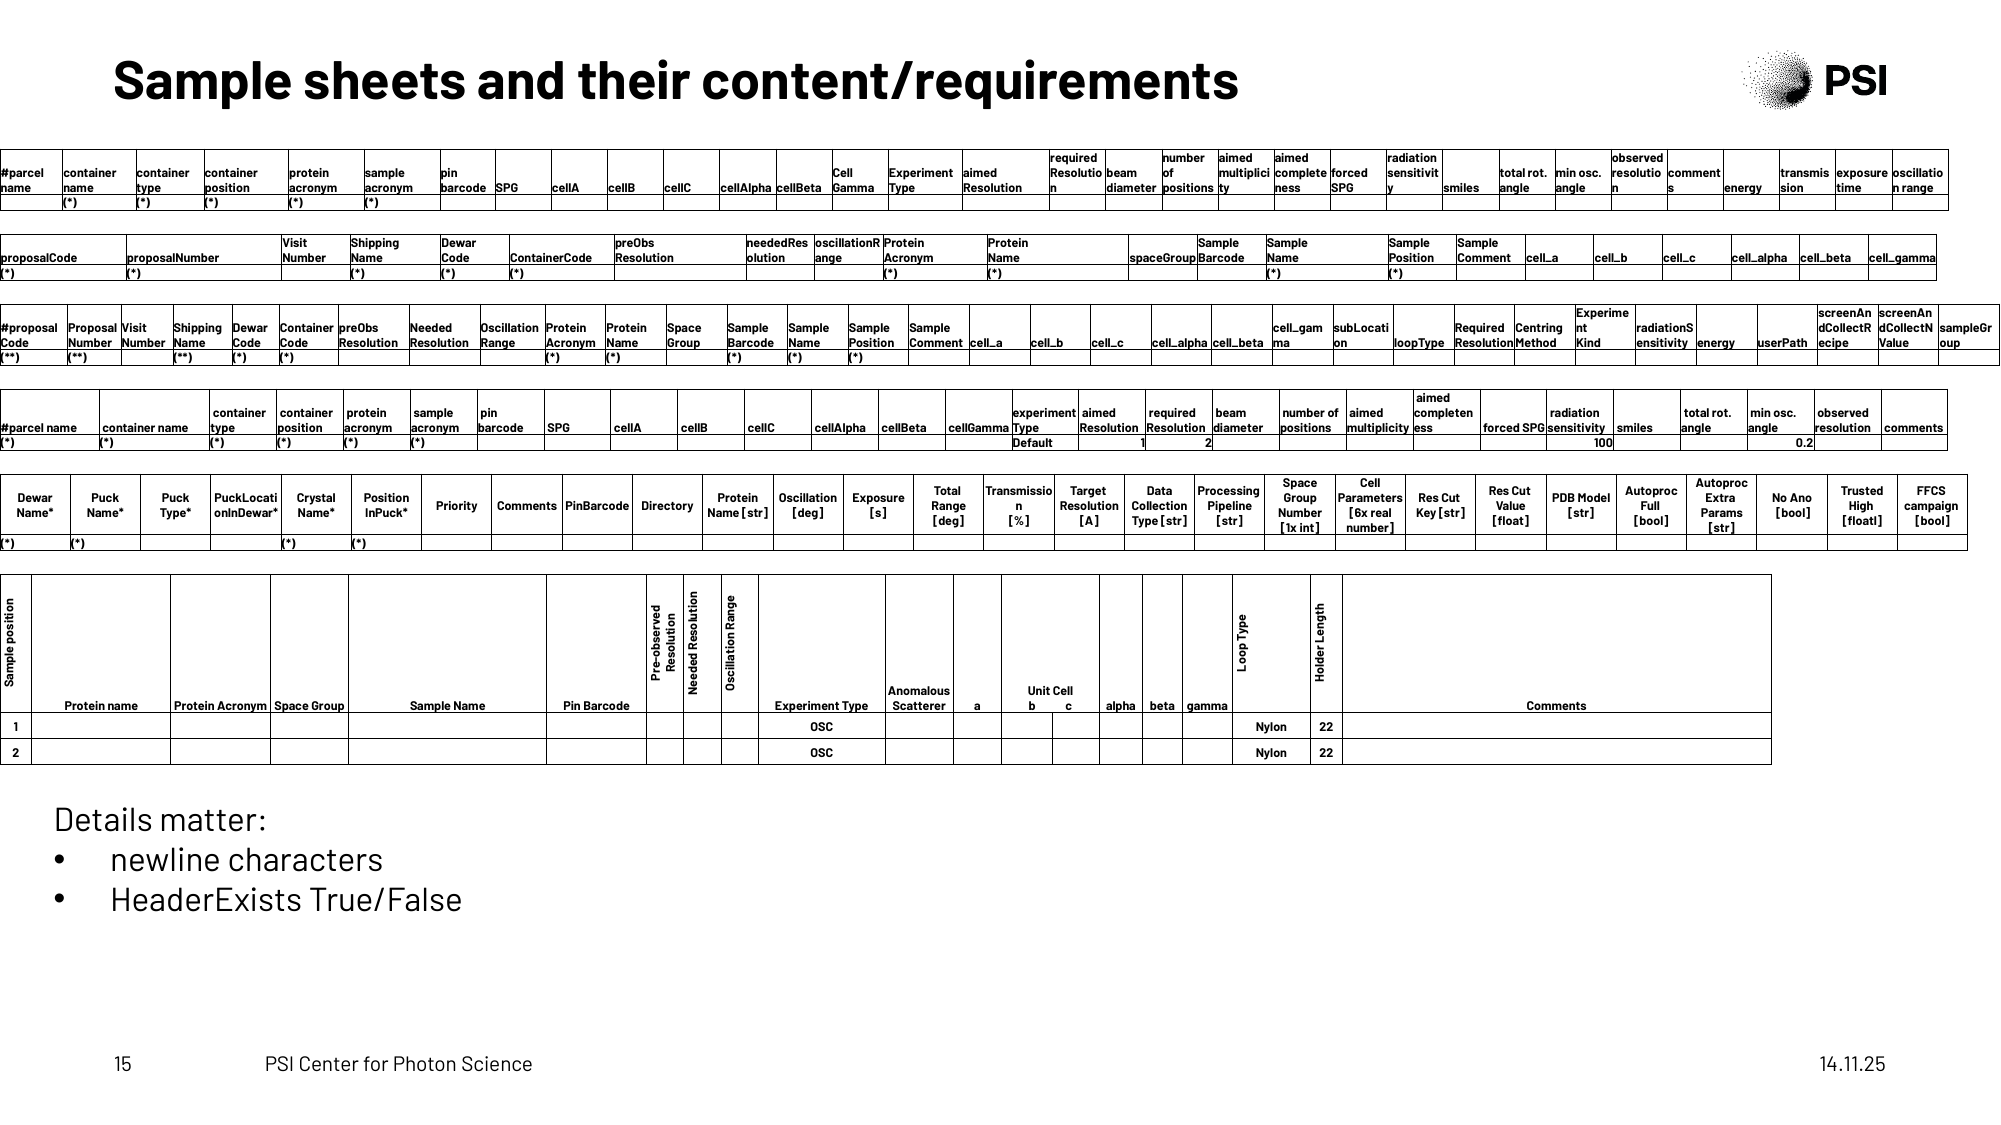

| Rules |
| --- |
|  |
| Parcel name can not be empty and has to be unique for this shipment |
| Container name can not be empty and has to be unique for this shipment |
| Container type is a controlled list of values (case sensitive): Unipuck or Spinepuck |
| Sample position has to be an integer and depends on container type. If container type is Unipuck then accepted values are between 1 and 16. In case of Spinepuck values should be in the range of 1 and 10. |
| Protein has to be in the list of proteins of your proposal (case sensitive) |
| Sample name and the protein attached has to be unique for the whole proposal. That means that it will not be possible to have the same sample described twice in the same proposal (even from various shipments). |
|  |
| (\*) Obligatory in all fields |
# Sample sheets and their content/requirements
| #parcel name | container name | container type | container position | protein acronym | sample acronym | pin barcode | SPG | cellA | cellB | cellC | cellAlpha | cellBeta | Cell Gamma | Experiment Type | aimed Resolution | required Resolution | beam diameter | number of positions | aimed multiplicity | aimed completeness | forced SPG | radiation sensitivity | smiles | total rot. angle | min osc. angle | observed resolution | comments | energy | transmission | exposure time | oscillation range |
| --- | --- | --- | --- | --- | --- | --- | --- | --- | --- | --- | --- | --- | --- | --- | --- | --- | --- | --- | --- | --- | --- | --- | --- | --- | --- | --- | --- | --- | --- | --- | --- |
|  | (\*) | (\*) | (\*) | (\*) | (\*) |  |  |  |  |  |  |  |  |  |  |  |  |  |  |  |  |  |  |  |  |  |  |  |  |  |  |
| proposalCode | proposalNumber | Visit Number | Shipping Name | Dewar Code | ContainerCode | preObs Resolution | neededResolution | oscillationRange | Protein Acronym | Protein Name | spaceGroup | Sample Barcode | Sample Name | Sample Position | Sample Comment | cell\_a | cell\_b | cell\_c | cell\_alpha | cell\_beta | cell\_gamma |
| --- | --- | --- | --- | --- | --- | --- | --- | --- | --- | --- | --- | --- | --- | --- | --- | --- | --- | --- | --- | --- | --- |
| (\*) | (\*) |  | (\*) | (\*) | (\*) |  |  |  | (\*) | (\*) |  |  | (\*) | (\*) |  |  |  |  |  |  |  |
| #proposal Code | Proposal Number | Visit Number | Shipping Name | Dewar Code | Container Code | preObs Resolution | Needed Resolution | Oscillation Range | Protein Acronym | Protein Name | Space Group | Sample Barcode | Sample Name | Sample Position | Sample Comment | cell\_a | cell\_b | cell\_c | cell\_alpha | cell\_beta | cell\_gamma | subLocation | loopType | Required Resolution | Centring Method | Experiment Kind | radiationSensitivity | energy | userPath | screenAndCollectRecipe | screenAndCollectNValue | sampleGroup |
| --- | --- | --- | --- | --- | --- | --- | --- | --- | --- | --- | --- | --- | --- | --- | --- | --- | --- | --- | --- | --- | --- | --- | --- | --- | --- | --- | --- | --- | --- | --- | --- | --- |
| (\*\*) | (\*\*) |  | (\*\*) | (\*) | (\*) |  |  |  | (\*) | (\*) |  | (\*) | (\*) | (\*) |  |  |  |  |  |  |  |  |  |  |  |  |  |  |  |  |  |  |
| #parcel name | container name | container type | container position | protein acronym | sample acronym | pin barcode | SPG | cellA | cellB | cellC | cellAlpha | cellBeta | cellGamma | experimentType | aimed Resolution | required Resolution | beam diameter | number of positions | aimed multiplicity | aimed completeness | forced SPG | radiation sensitivity | smiles | total rot. angle | min osc. angle | observed resolution | comments |
| --- | --- | --- | --- | --- | --- | --- | --- | --- | --- | --- | --- | --- | --- | --- | --- | --- | --- | --- | --- | --- | --- | --- | --- | --- | --- | --- | --- |
| (\*) | (\*) | (\*) | (\*) | (\*) | (\*) |  |  |  |  |  |  |  |  | Default | 1 | 2 |  |  |  |  |  | 100 |  |  | 0.2 |  |  |
| Dewar Name\* | Puck Name\* | Puck Type\* | PuckLocationInDewar\* | Crystal Name\* | Position InPuck\* | Priority | Comments | PinBarcode | Directory | Protein Name [str] | Oscillation [deg] | Exposure [s] | Total Range [deg] | Transmission [%] | Target Resolution [A] | Data Collection Type [str] | Processing Pipeline [str] | Space Group Number [1x int] | Cell Parameters [6x real number] | Res Cut Key [str] | Res Cut Value [float] | PDB Model [str] | Autoproc Full [bool] | Autoproc Extra Params [str] | No Ano [bool] | Trusted High [floatl] | FFCS campaign [bool] |
| --- | --- | --- | --- | --- | --- | --- | --- | --- | --- | --- | --- | --- | --- | --- | --- | --- | --- | --- | --- | --- | --- | --- | --- | --- | --- | --- | --- |
| (\*) | (\*) |  |  | (\*) | (\*) |  |  |  |  |  |  |  |  |  |  |  |  |  |  |  |  |  |  |  |  |  |  |
| Sample position | Protein name | Protein Acronym | Space Group | Sample Name | Pin Barcode | Pre-observed Resolution | Needed Resolution | Oscillation Range | Experiment Type | Anomalous Scatterer | a | Unit Cell b c |  | alpha | beta | gamma | Loop Type | Holder Length | Comments |
| --- | --- | --- | --- | --- | --- | --- | --- | --- | --- | --- | --- | --- | --- | --- | --- | --- | --- | --- | --- |
| 1 |  |  |  |  |  |  |  |  | OSC |  |  |  |  |  |  |  | Nylon | 22 |  |
| 2 |  |  |  |  |  |  |  |  | OSC |  |  |  |  |  |  |  | Nylon | 22 |  |
Details matter:
newline characters
HeaderExists True/False
15
PSI Center for Photon Science
14.11.25